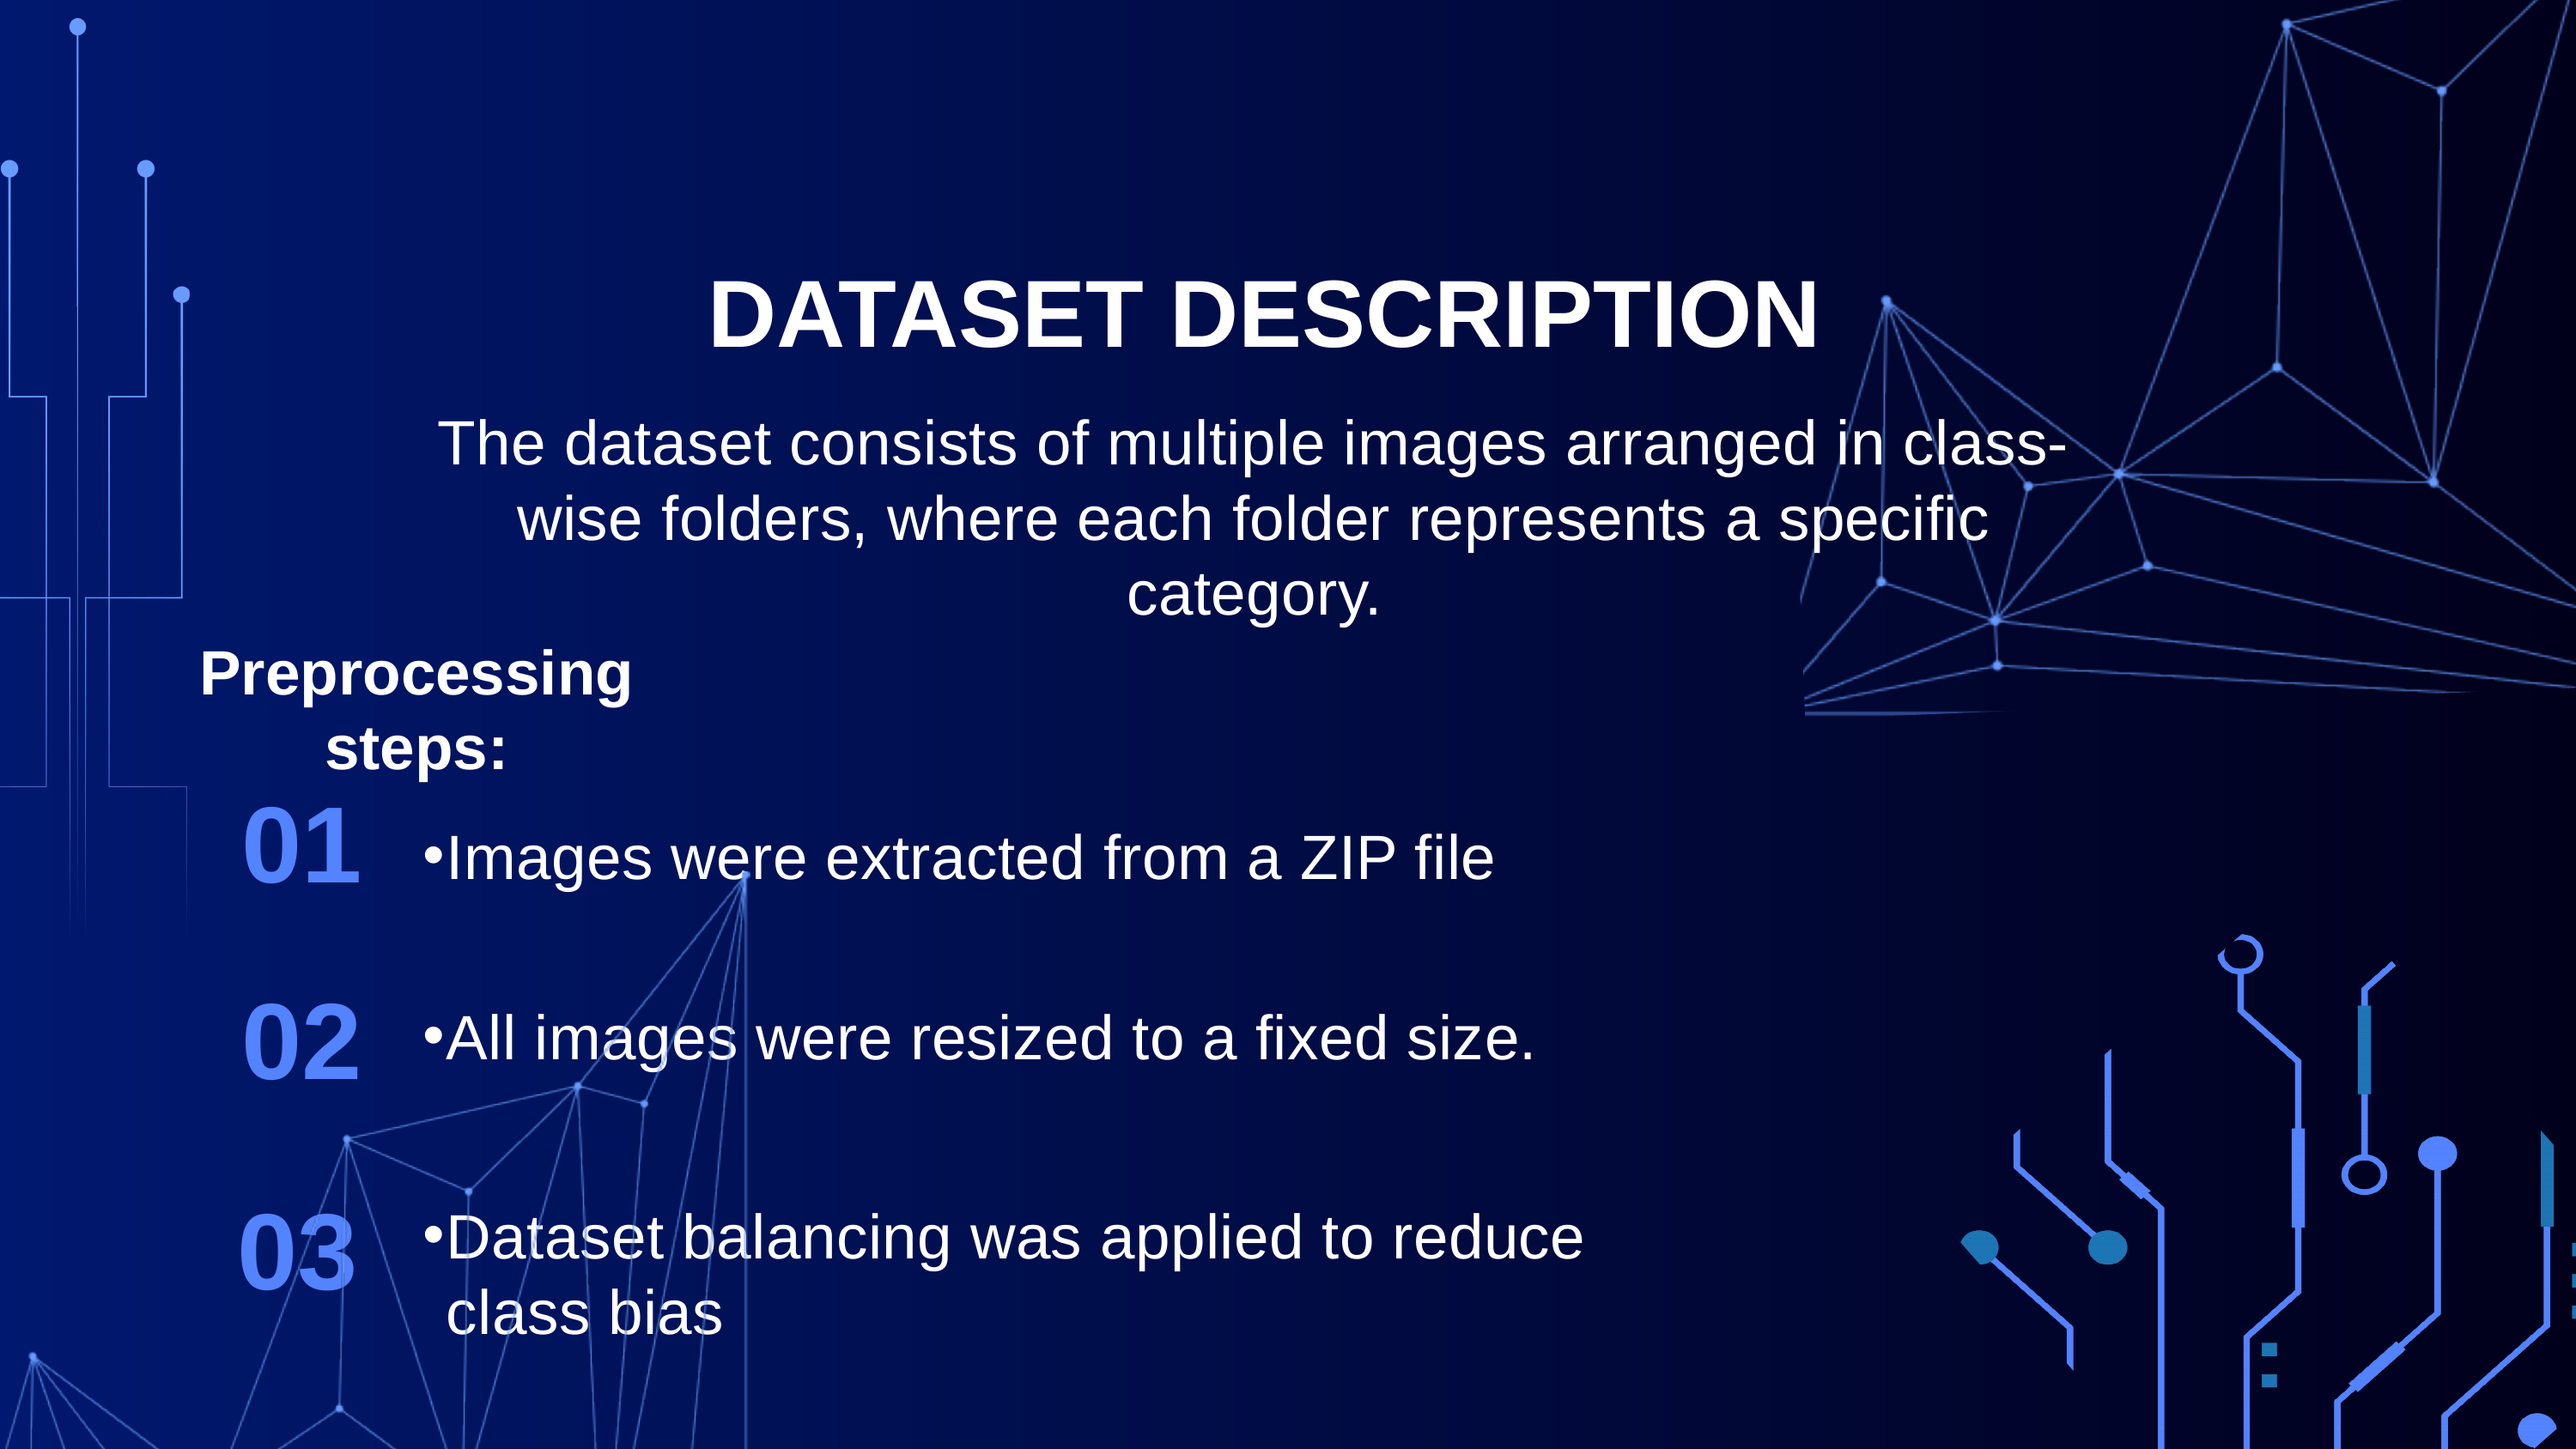

DATASET DESCRIPTION
The dataset consists of multiple images arranged in class-wise folders, where each folder represents a specific category.
Preprocessing steps:
01
Images were extracted from a ZIP file

02

All images were resized to a fixed size.
03
Dataset balancing was applied to reduce class bias